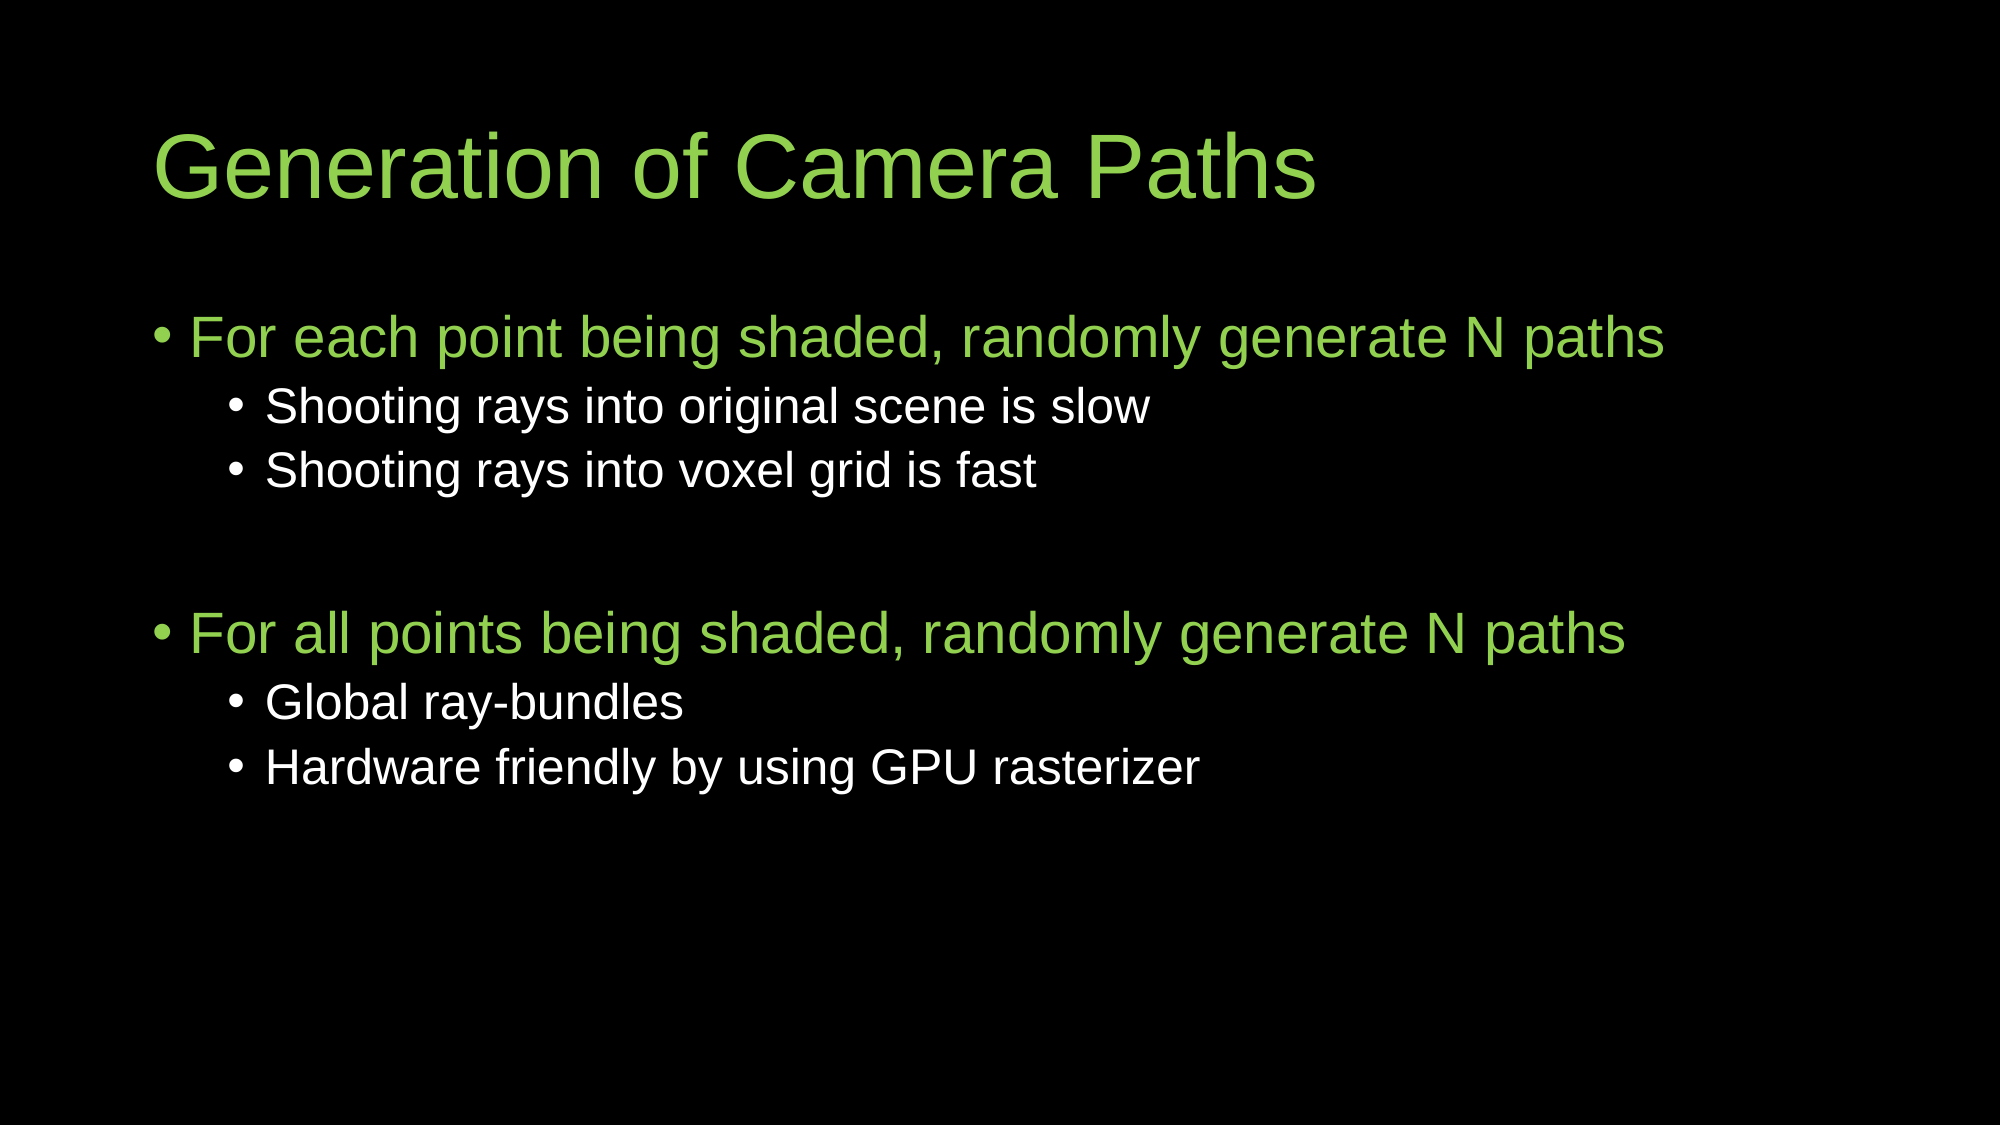

# Generation of Camera Paths
For each point being shaded, randomly generate N paths
Shooting rays into original scene is slow
Shooting rays into voxel grid is fast

For all points being shaded, randomly generate N paths
Global ray-bundles
Hardware friendly by using GPU rasterizer